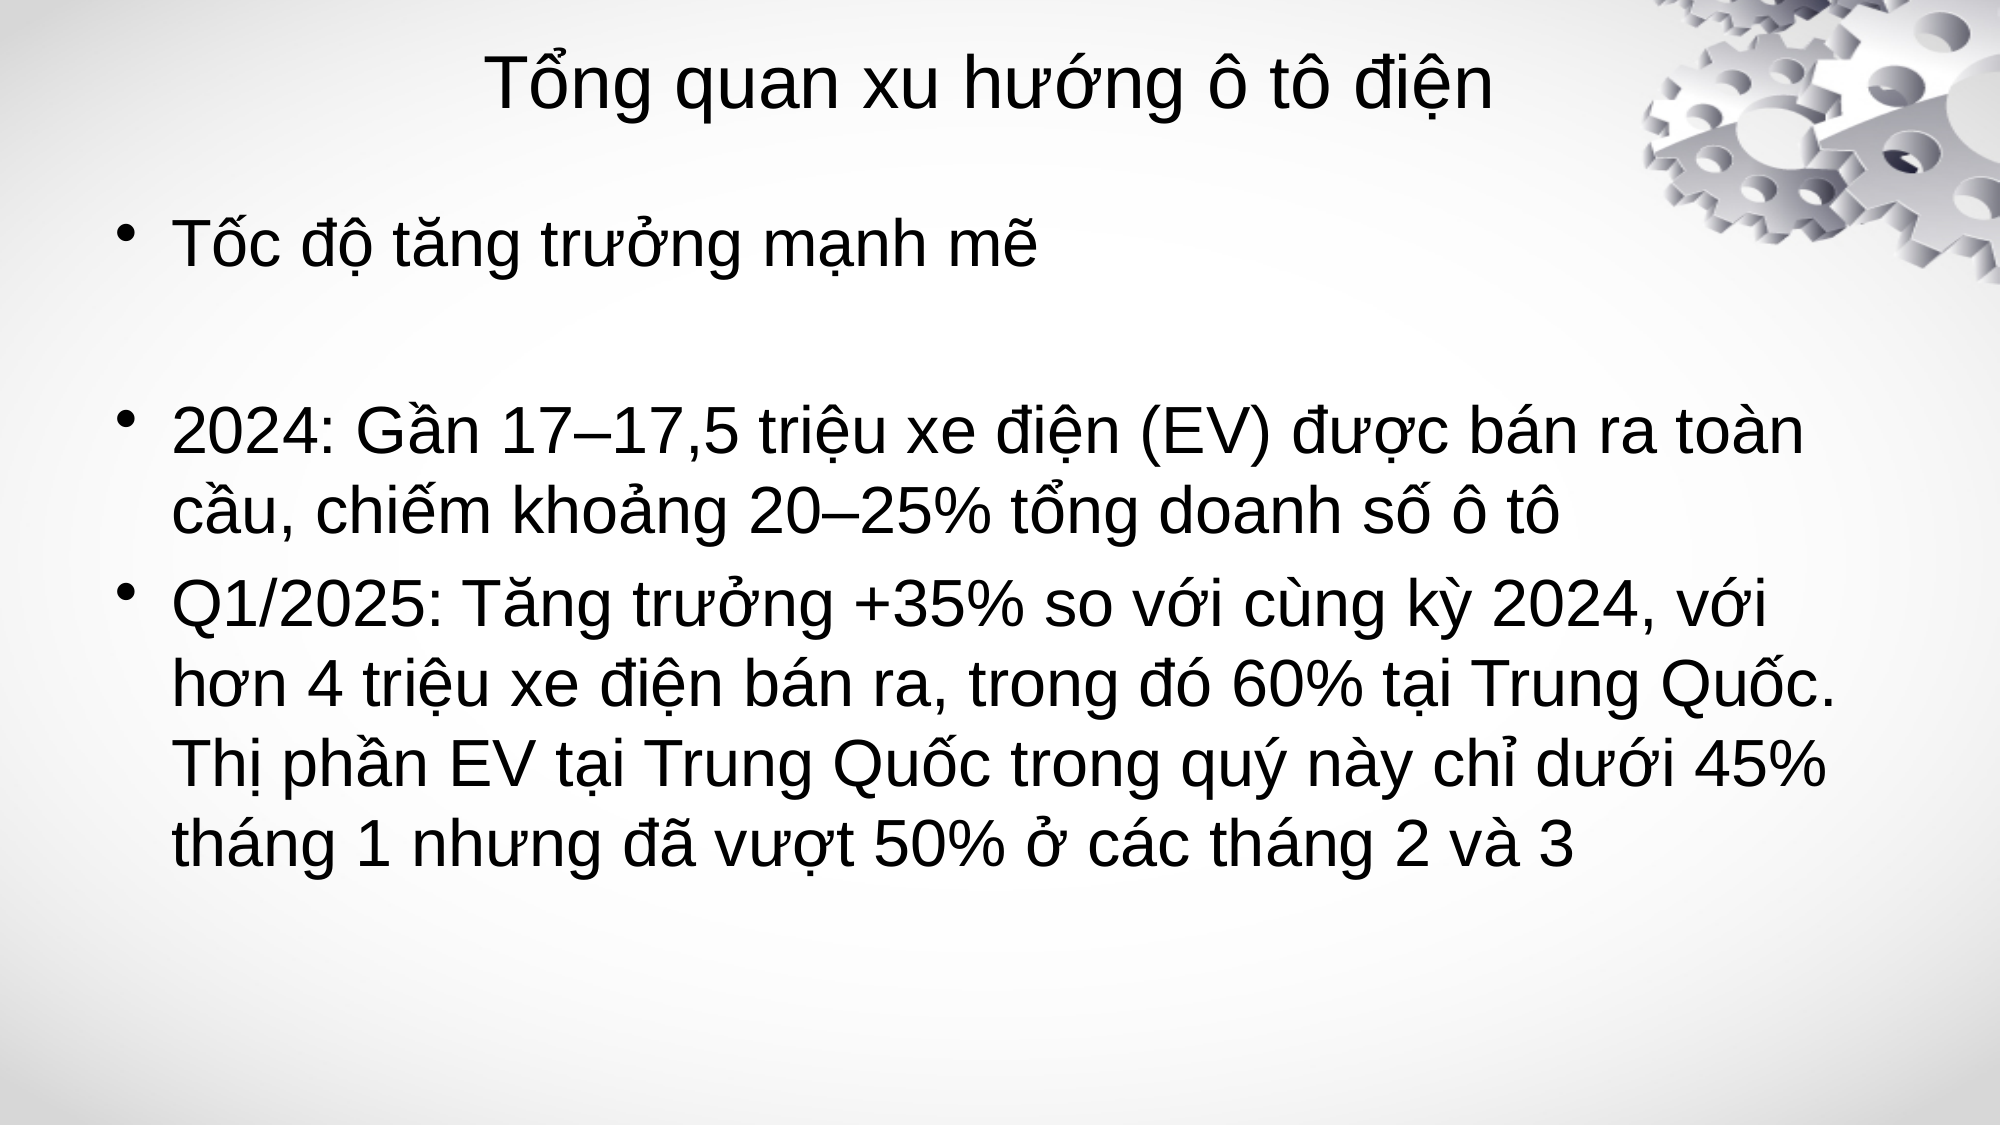

# Tổng quan xu hướng ô tô điện
Tốc độ tăng trưởng mạnh mẽ

2024: Gần 17–17,5 triệu xe điện (EV) được bán ra toàn cầu, chiếm khoảng 20–25% tổng doanh số ô tô
Q1/2025: Tăng trưởng +35% so với cùng kỳ 2024, với hơn 4 triệu xe điện bán ra, trong đó 60% tại Trung Quốc. Thị phần EV tại Trung Quốc trong quý này chỉ dưới 45% tháng 1 nhưng đã vượt 50% ở các tháng 2 và 3